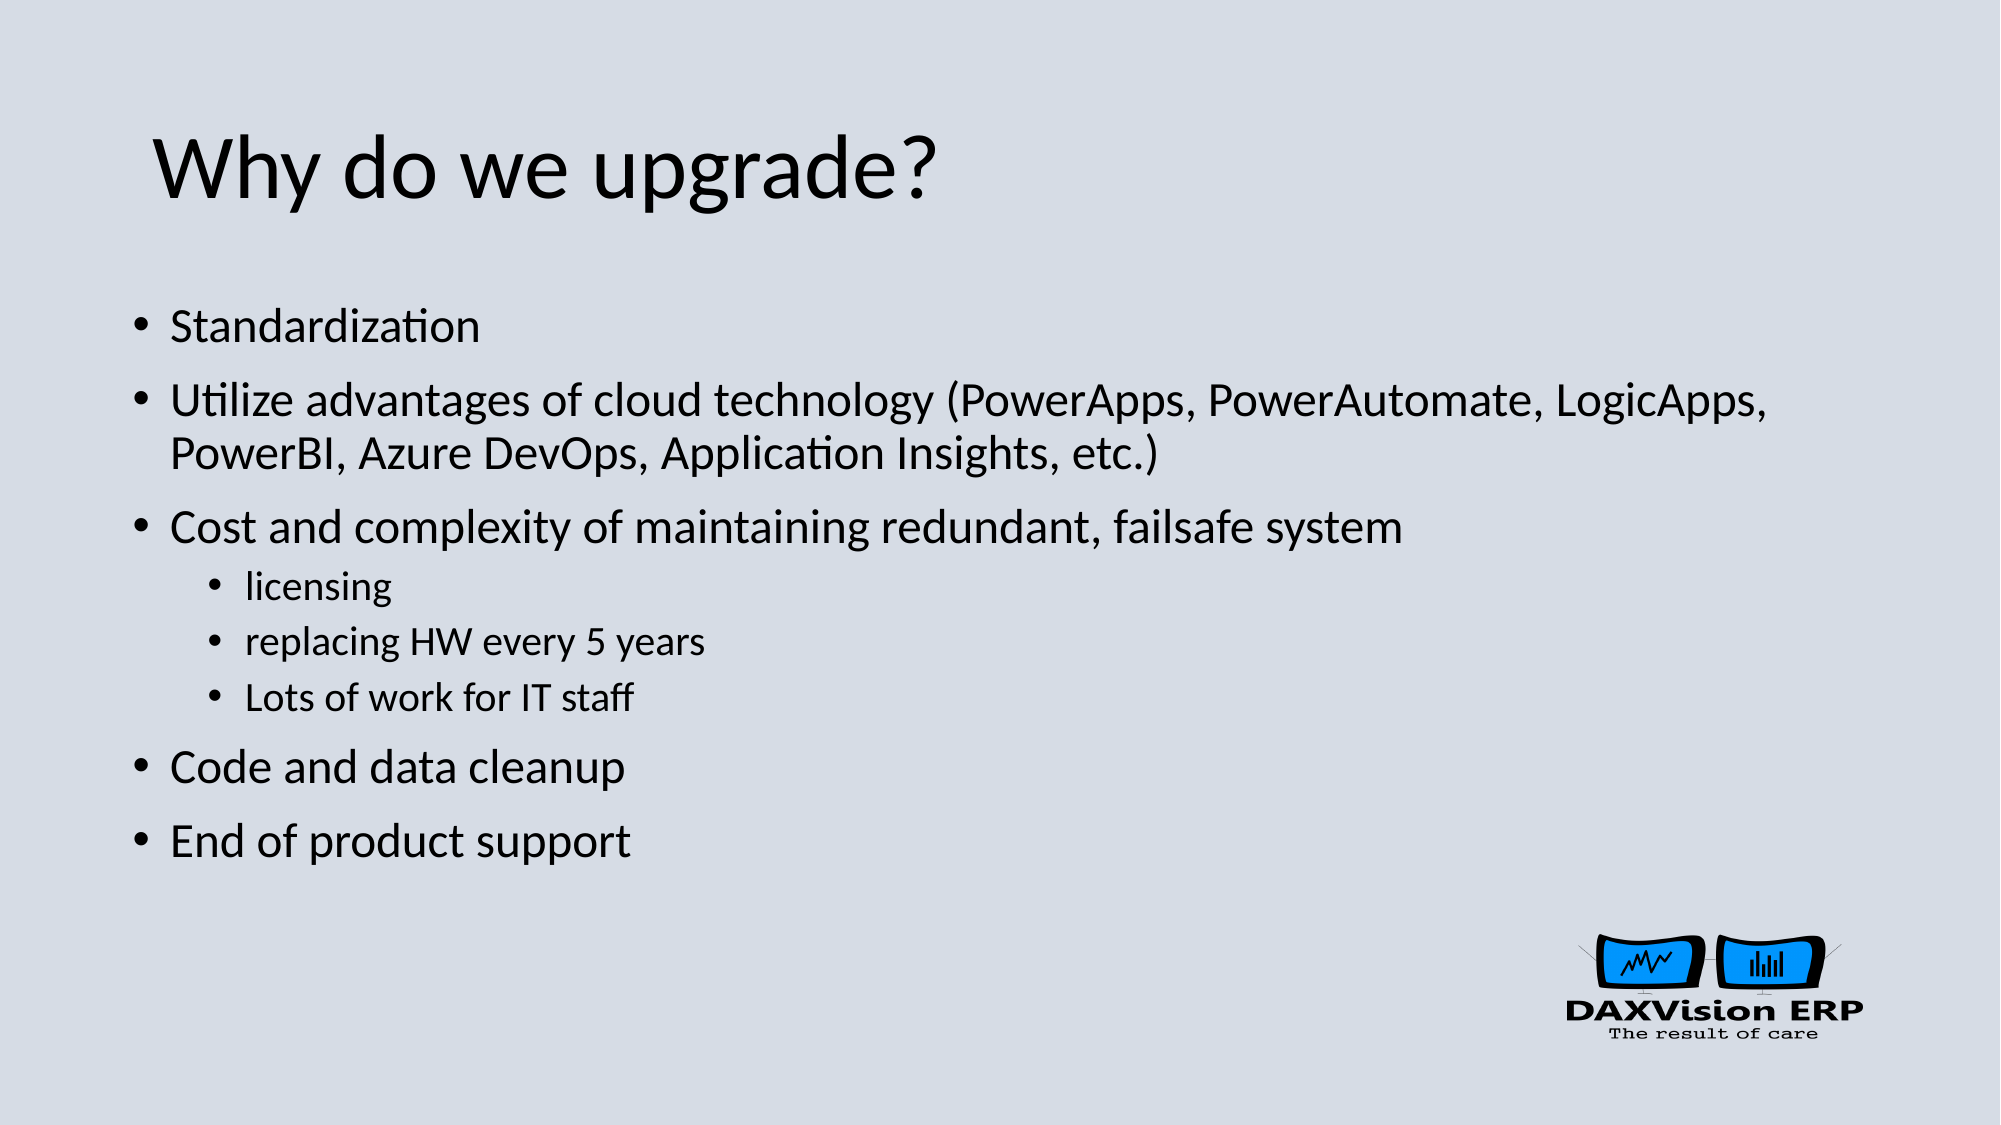

# Why do we upgrade?
Standardization
Utilize advantages of cloud technology (PowerApps, PowerAutomate, LogicApps, PowerBI, Azure DevOps, Application Insights, etc.)
Cost and complexity of maintaining redundant, failsafe system
licensing
replacing HW every 5 years
Lots of work for IT staff
Code and data cleanup
End of product support